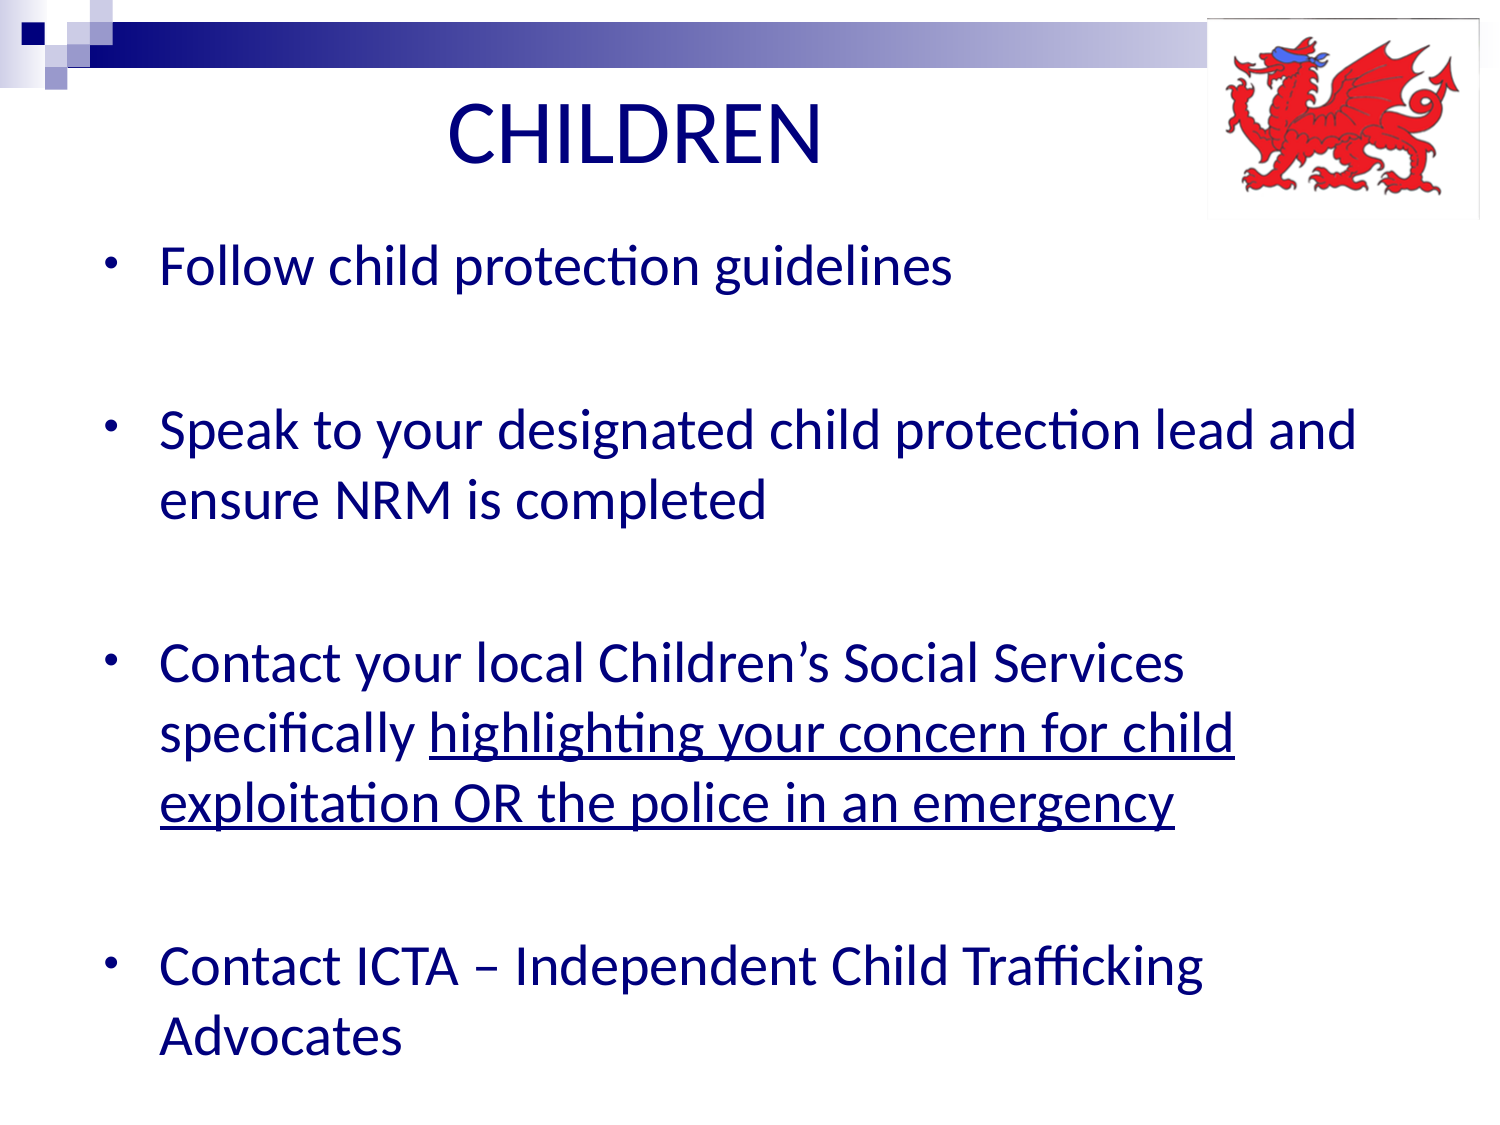

# CHILDREN
Follow child protection guidelines

Speak to your designated child protection lead and ensure NRM is completed

Contact your local Children’s Social Services specifically highlighting your concern for child exploitation OR the police in an emergency

Contact ICTA – Independent Child Trafficking Advocates